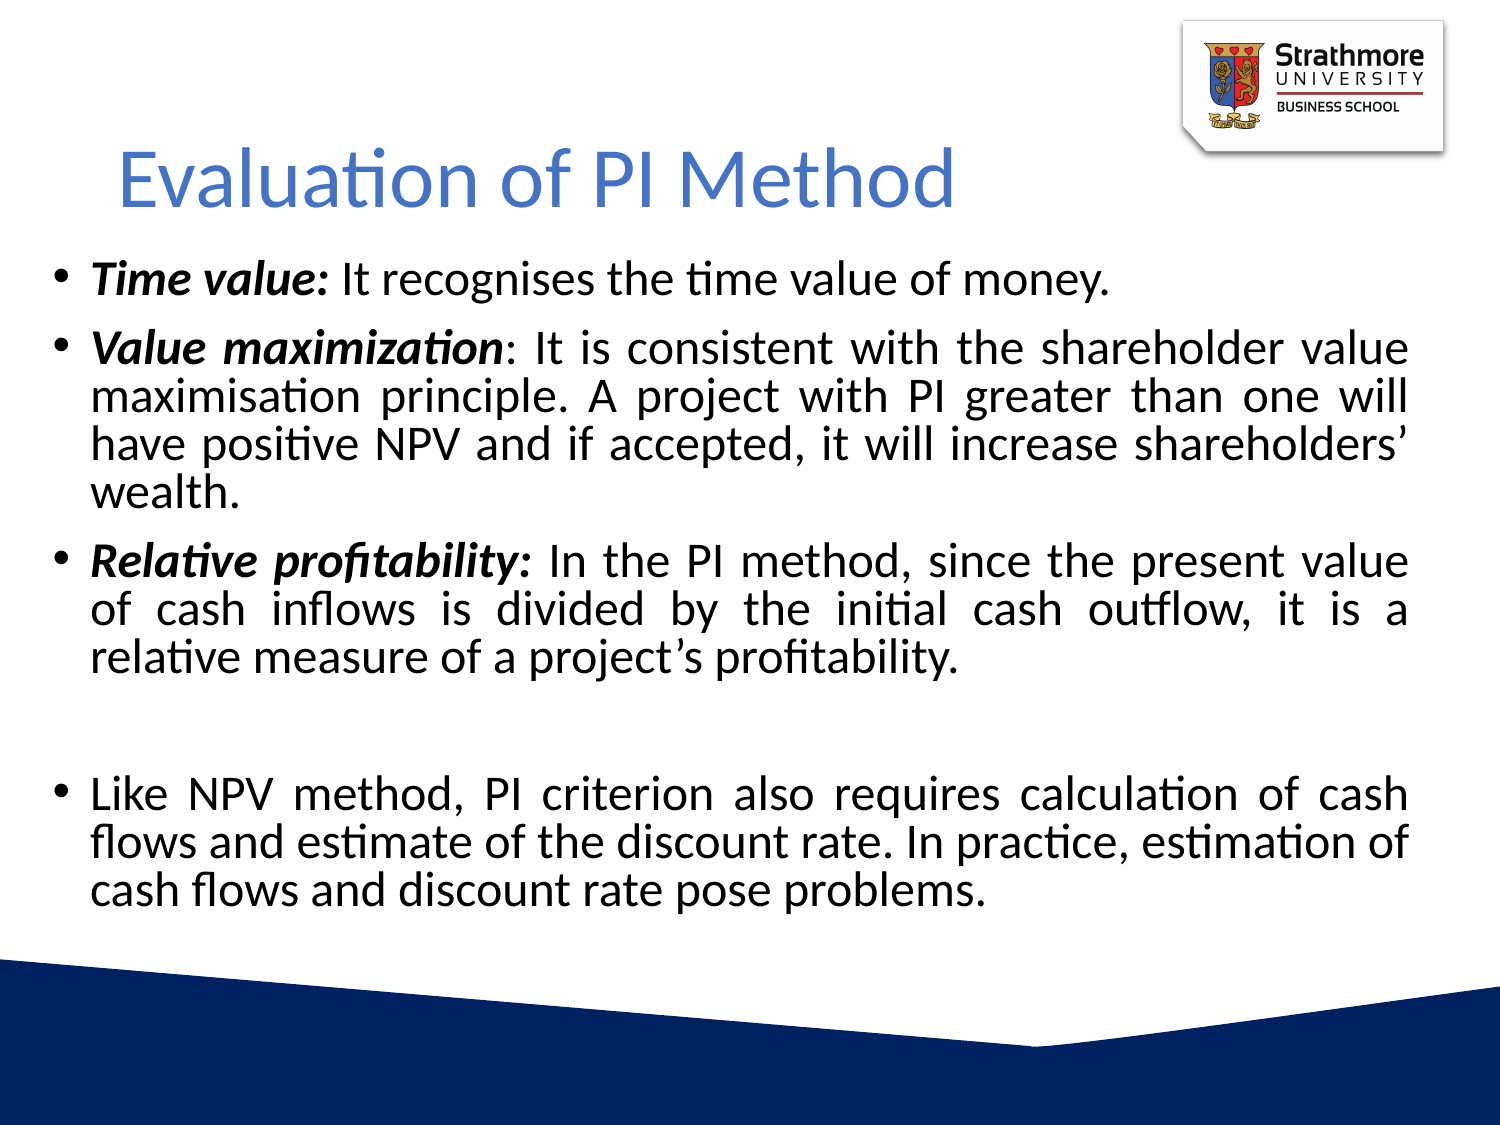

# Evaluation of PI Method
Time value: It recognises the time value of money.
Value maximization: It is consistent with the shareholder value maximisation principle. A project with PI greater than one will have positive NPV and if accepted, it will increase shareholders’ wealth.
Relative profitability: In the PI method, since the present value of cash inflows is divided by the initial cash outflow, it is a relative measure of a project’s profitability.

Like NPV method, PI criterion also requires calculation of cash flows and estimate of the discount rate. In practice, estimation of cash flows and discount rate pose problems.